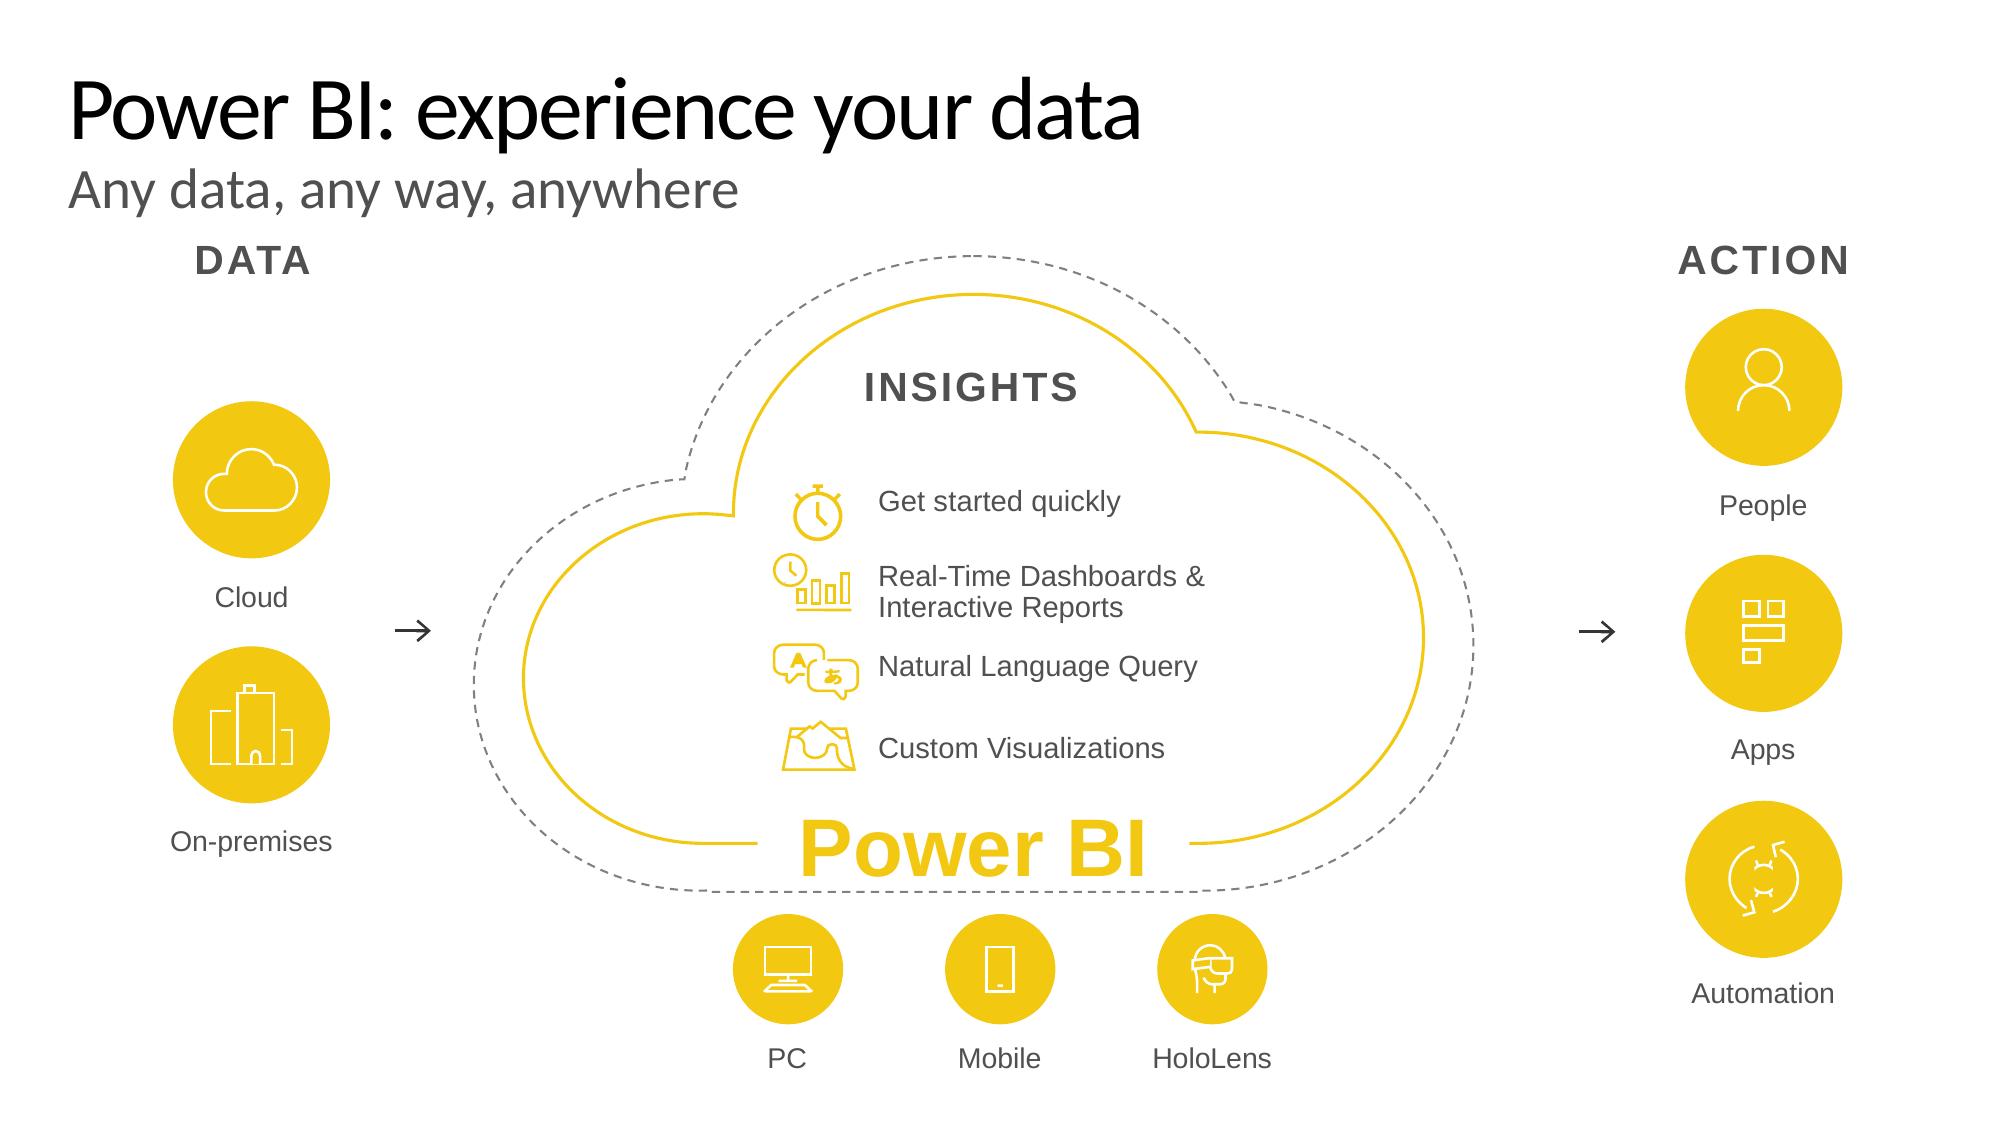

Power BI: experience your data
Any data, any way, anywhere
DATA
ACTION

Power BI

INSIGHTS

Get started quickly
Real-Time Dashboards & Interactive Reports

Natural Language Query

Custom Visualizations

People

Cloud
Apps
On-premises

Automation
PC
Mobile
HoloLens